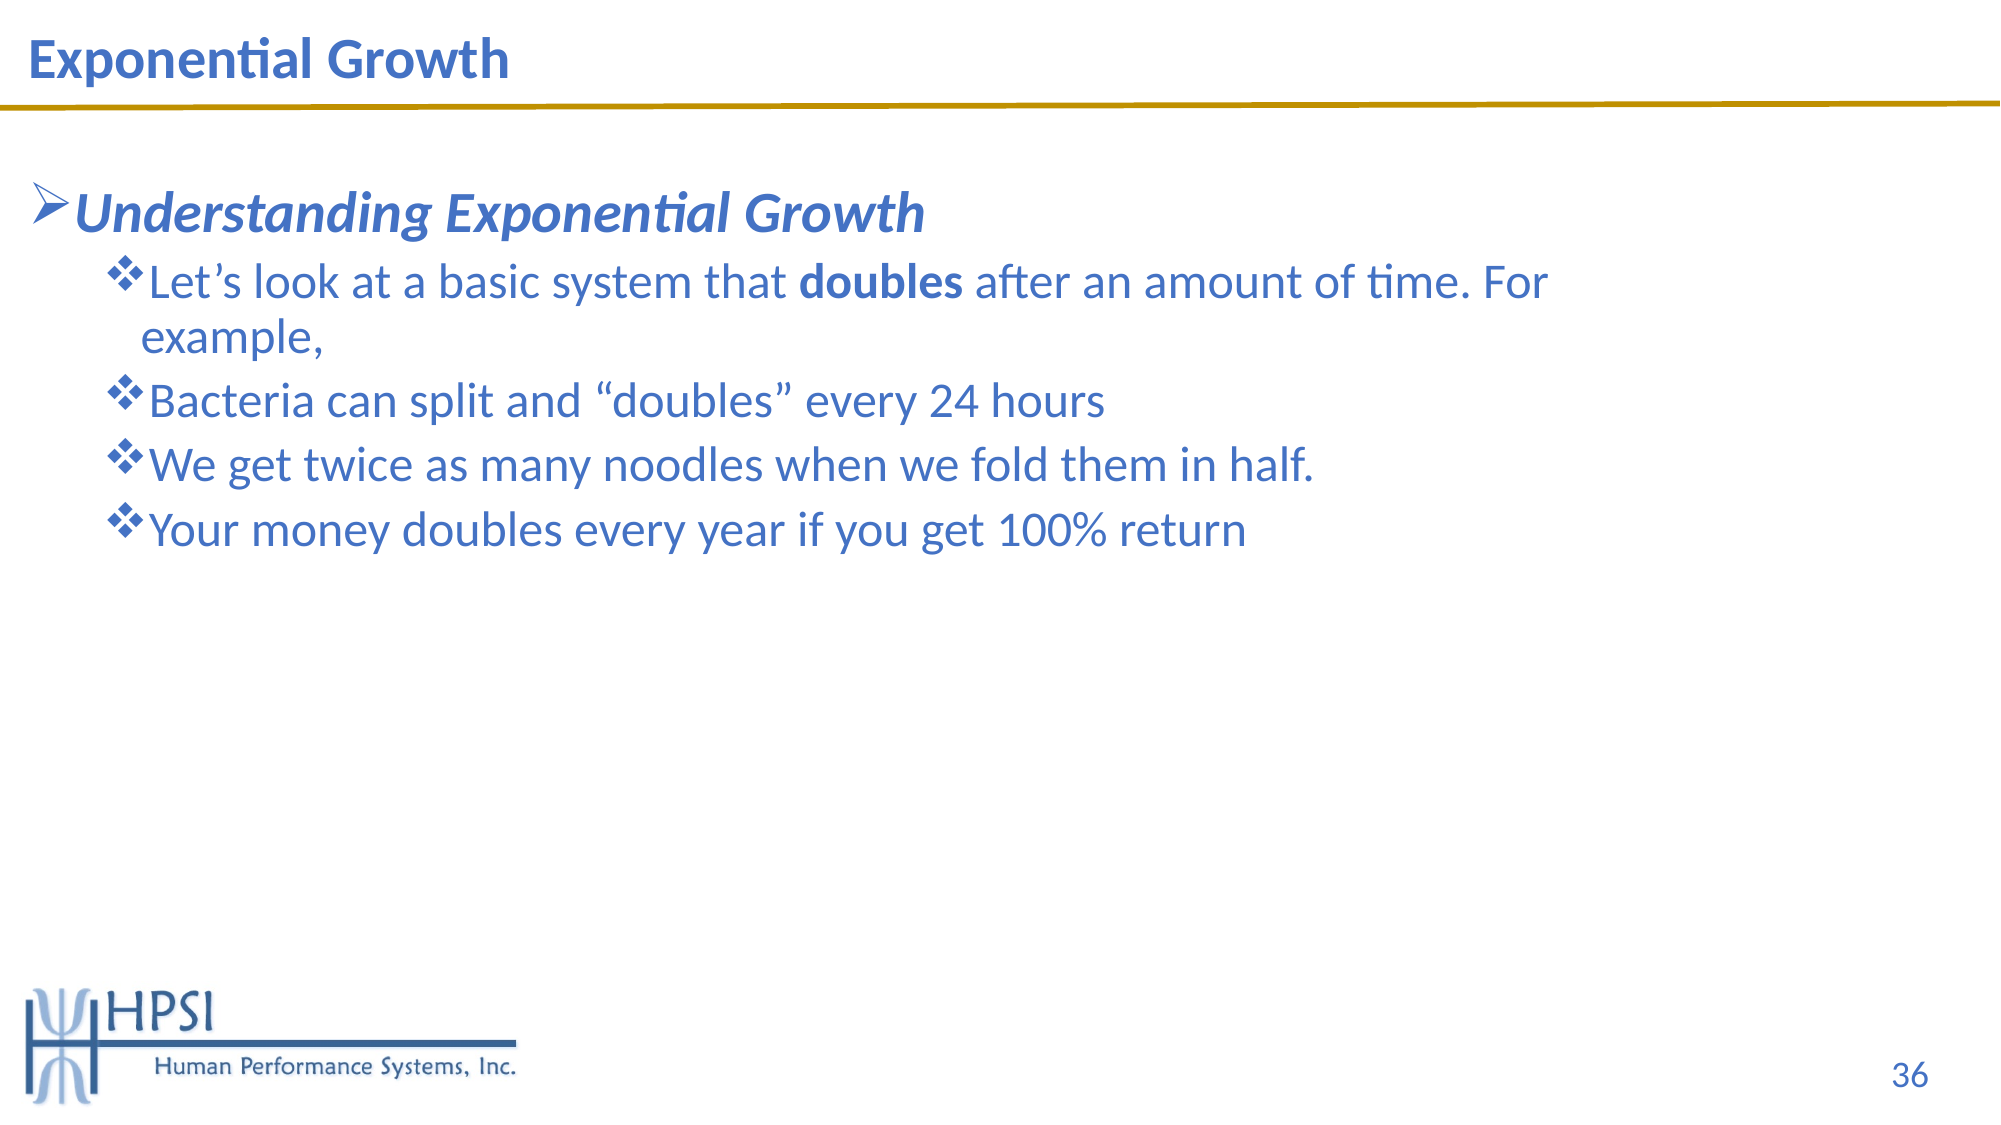

# Exponential Growth
Understanding Exponential Growth
Let’s look at a basic system that doubles after an amount of time. For example,
Bacteria can split and “doubles” every 24 hours
We get twice as many noodles when we fold them in half.
Your money doubles every year if you get 100% return

36